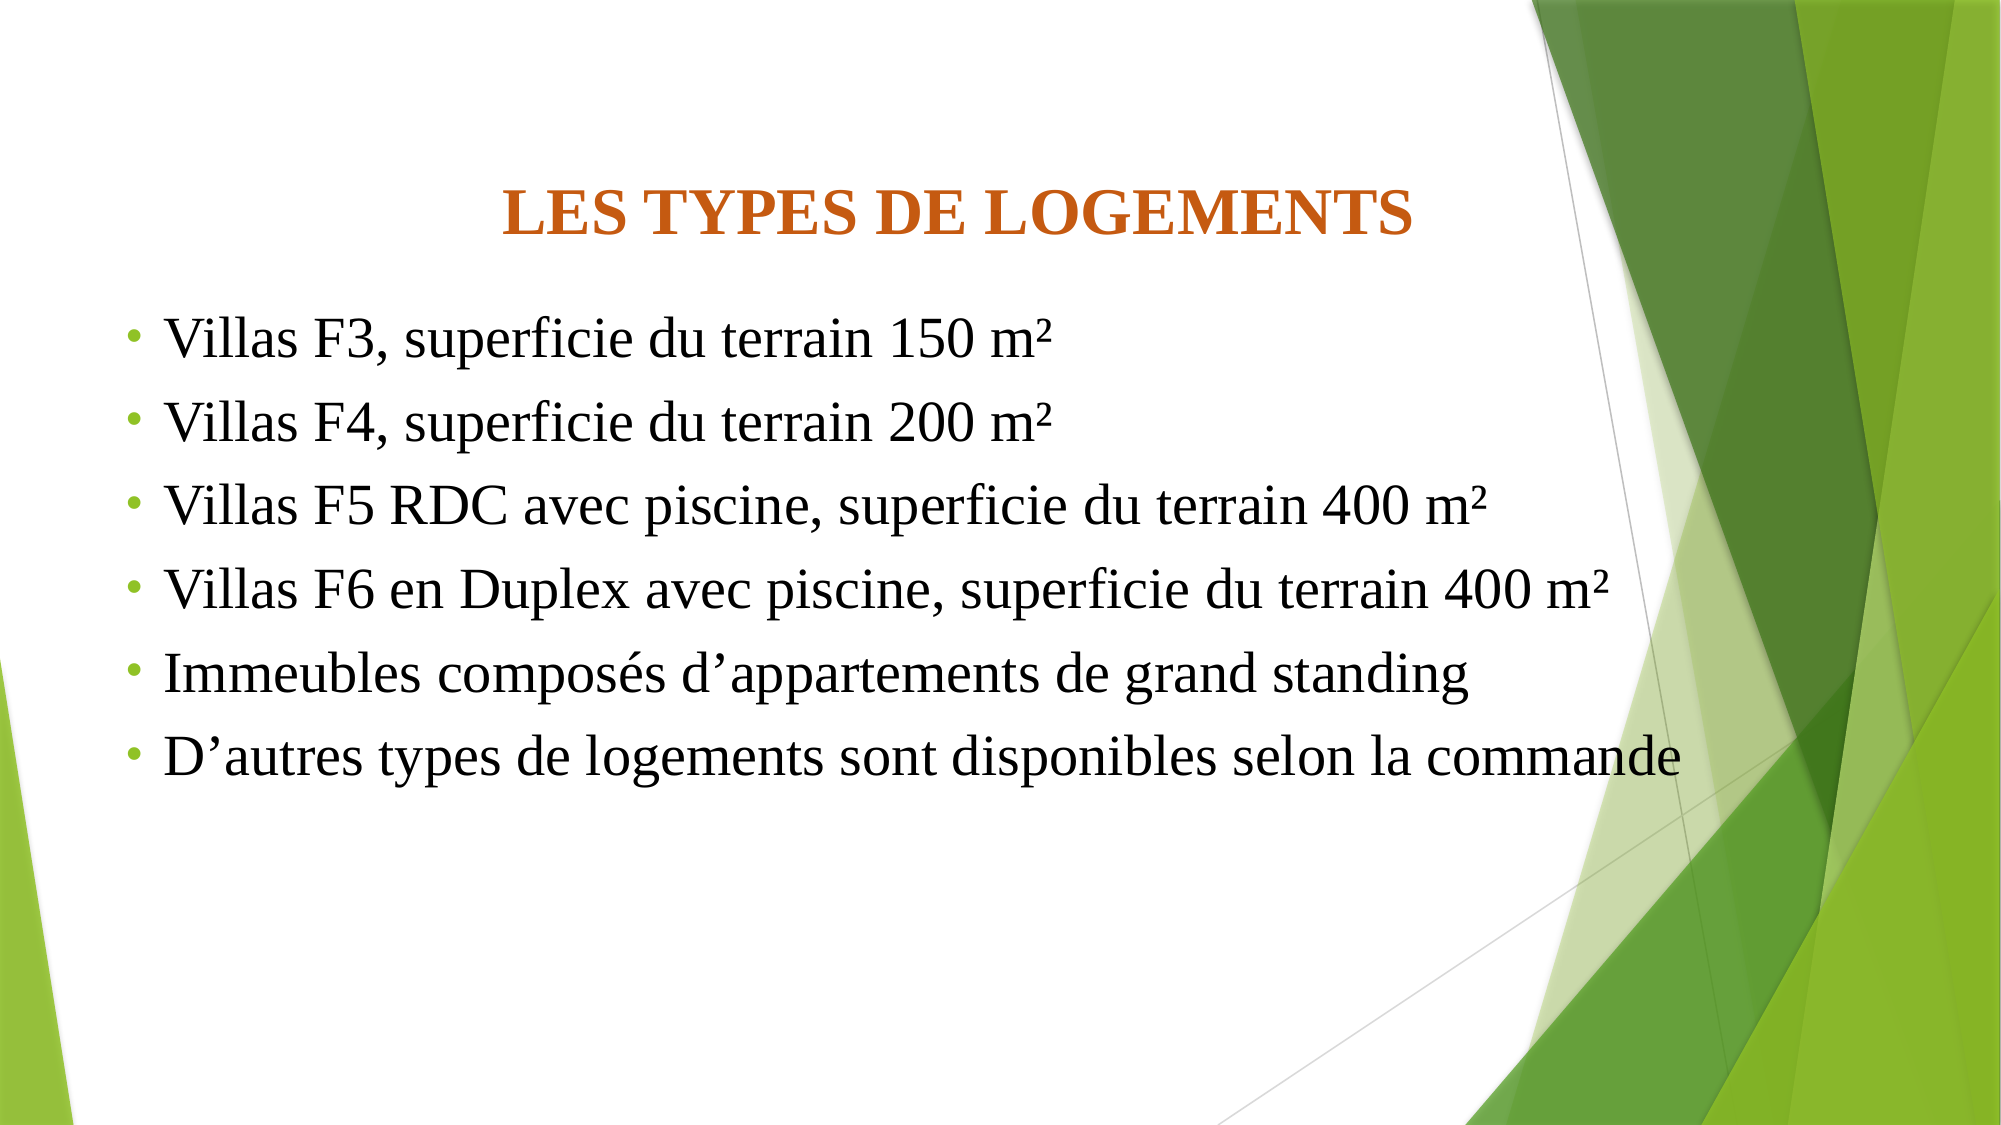

# LES TYPES DE LOGEMENTS
Villas F3, superficie du terrain 150 m²
Villas F4, superficie du terrain 200 m²
Villas F5 RDC avec piscine, superficie du terrain 400 m²
Villas F6 en Duplex avec piscine, superficie du terrain 400 m²
Immeubles composés d’appartements de grand standing
D’autres types de logements sont disponibles selon la commande